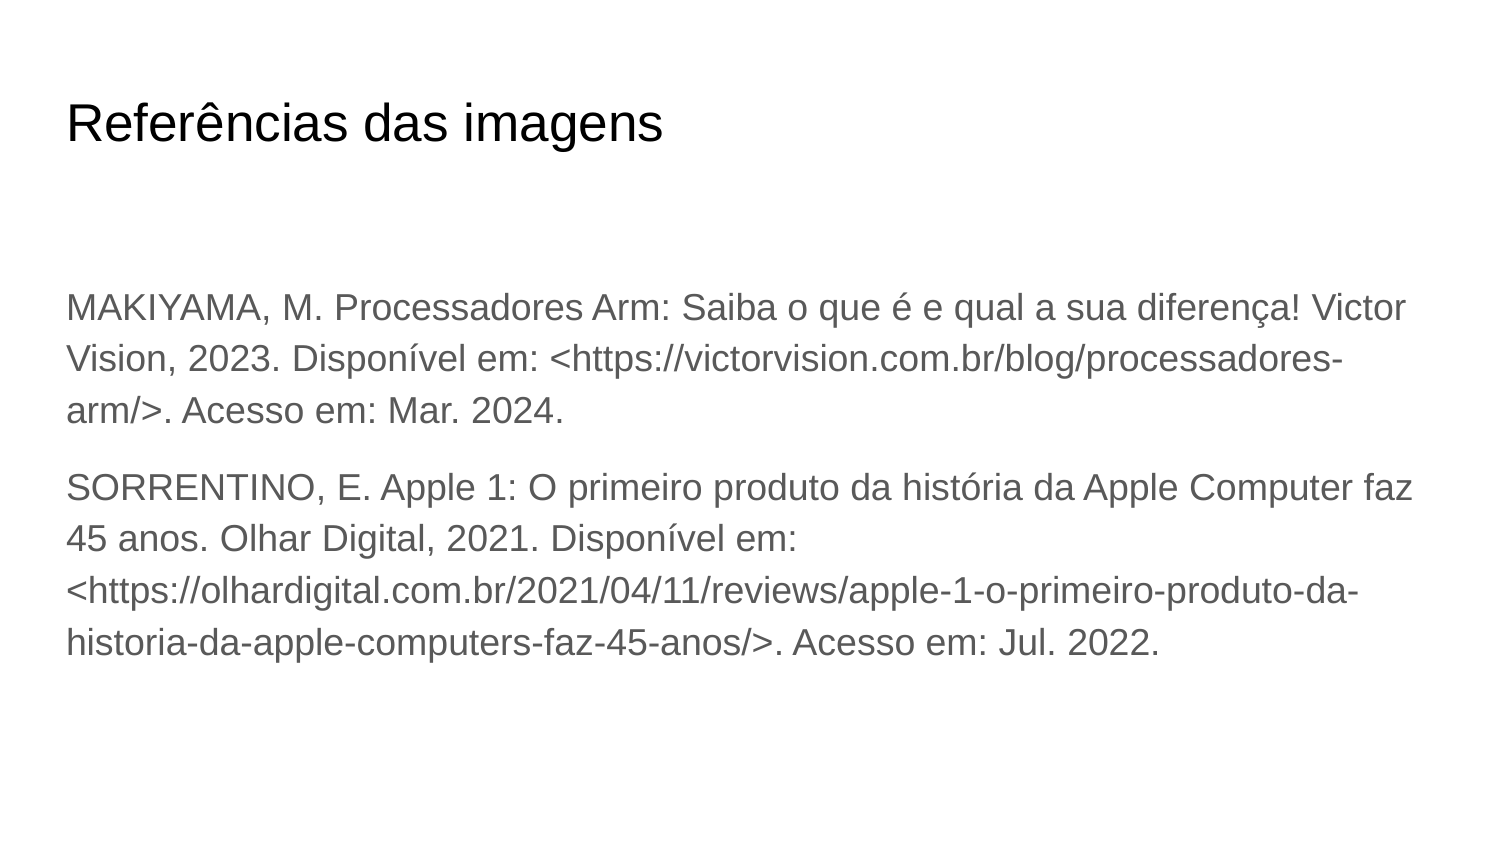

Referências das imagens
# MAKIYAMA, M. Processadores Arm: Saiba o que é e qual a sua diferença! Victor Vision, 2023. Disponível em: <https://victorvision.com.br/blog/processadores-arm/>. Acesso em: Mar. 2024.
SORRENTINO, E. Apple 1: O primeiro produto da história da Apple Computer faz 45 anos. Olhar Digital, 2021. Disponível em: <https://olhardigital.com.br/2021/04/11/reviews/apple-1-o-primeiro-produto-da-historia-da-apple-computers-faz-45-anos/>. Acesso em: Jul. 2022.